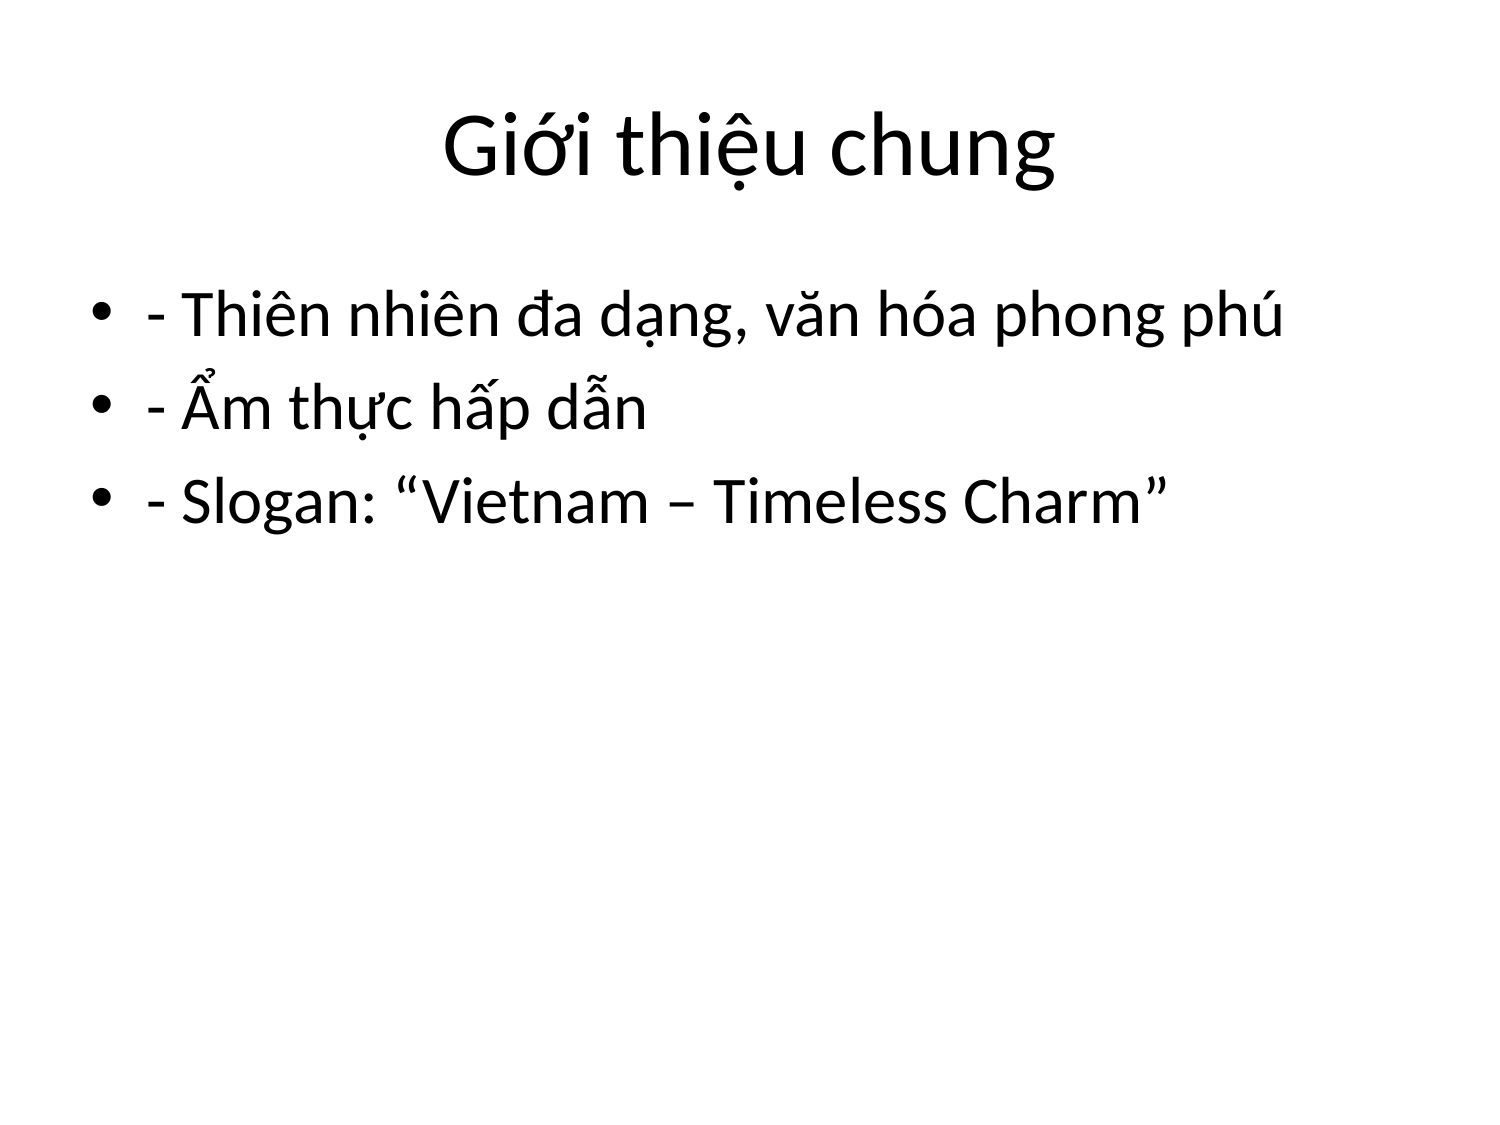

# Giới thiệu chung
- Thiên nhiên đa dạng, văn hóa phong phú
- Ẩm thực hấp dẫn
- Slogan: “Vietnam – Timeless Charm”